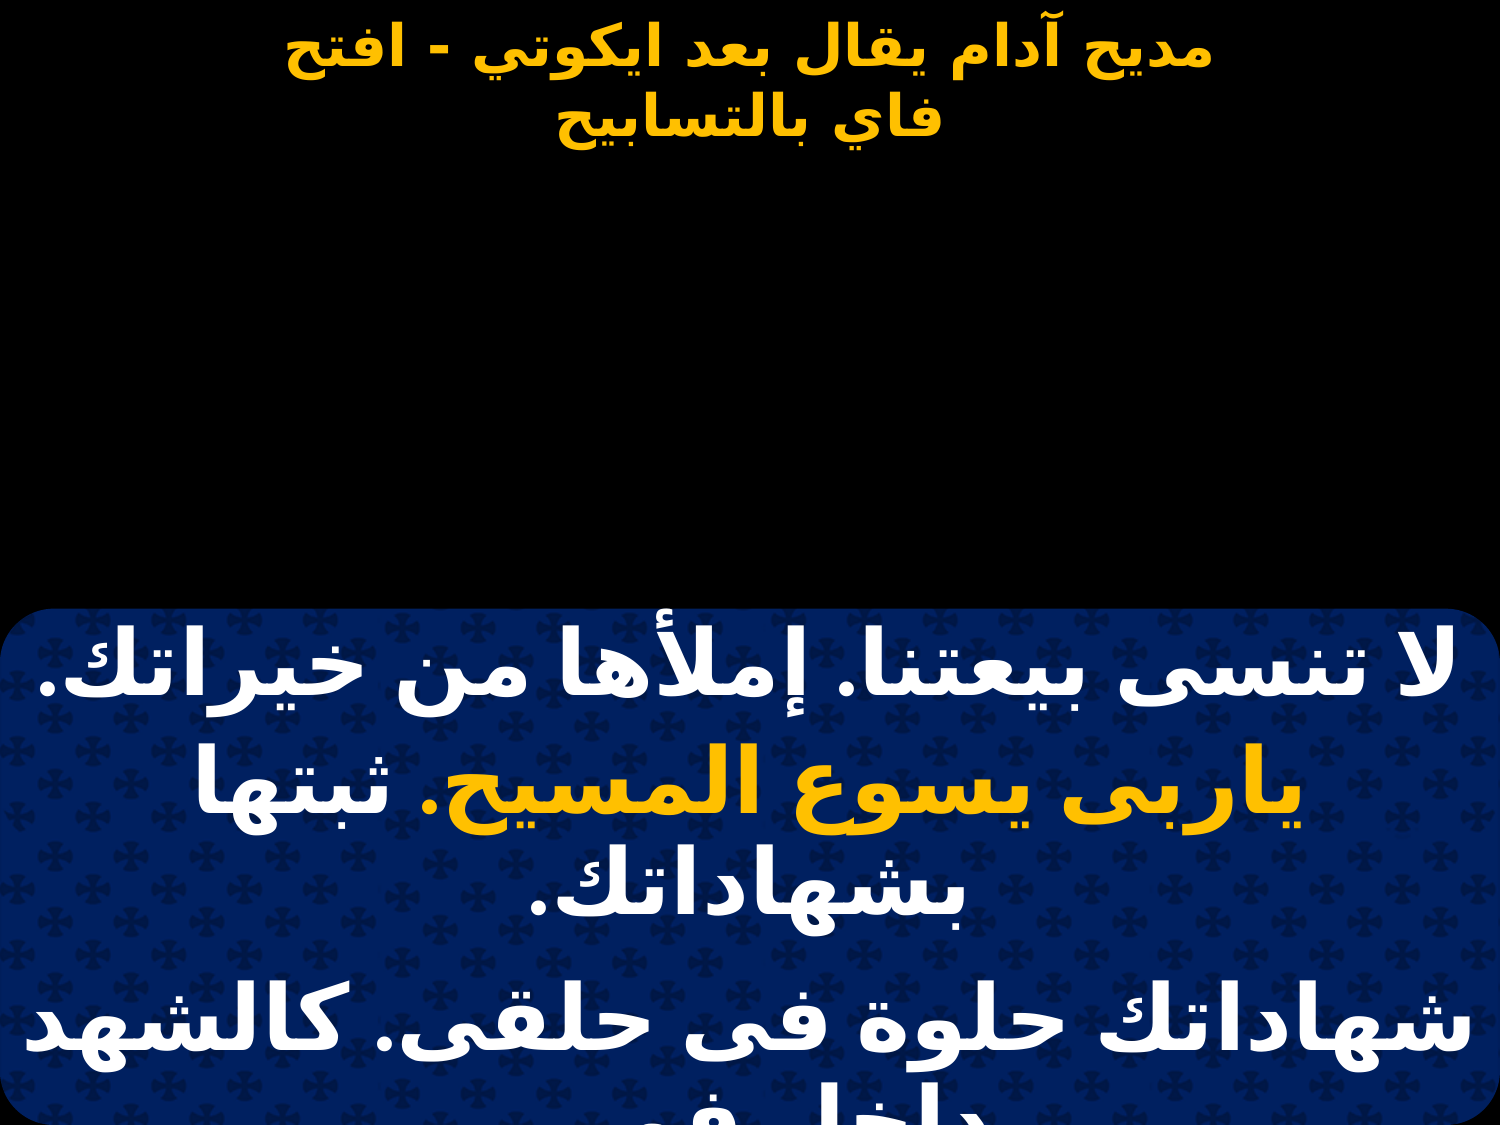

#
| لا تنسى بيعتنا. إملأها من خيراتك. |
| --- |
| ياربى يسوع المسيح. ثبتها بشهاداتك. |
|  |
| شهاداتك حلوة فى حلقى. كالشهد داخل فمى. |
| ياربى يسوع المسيح. اغسلنى من أثمى. |